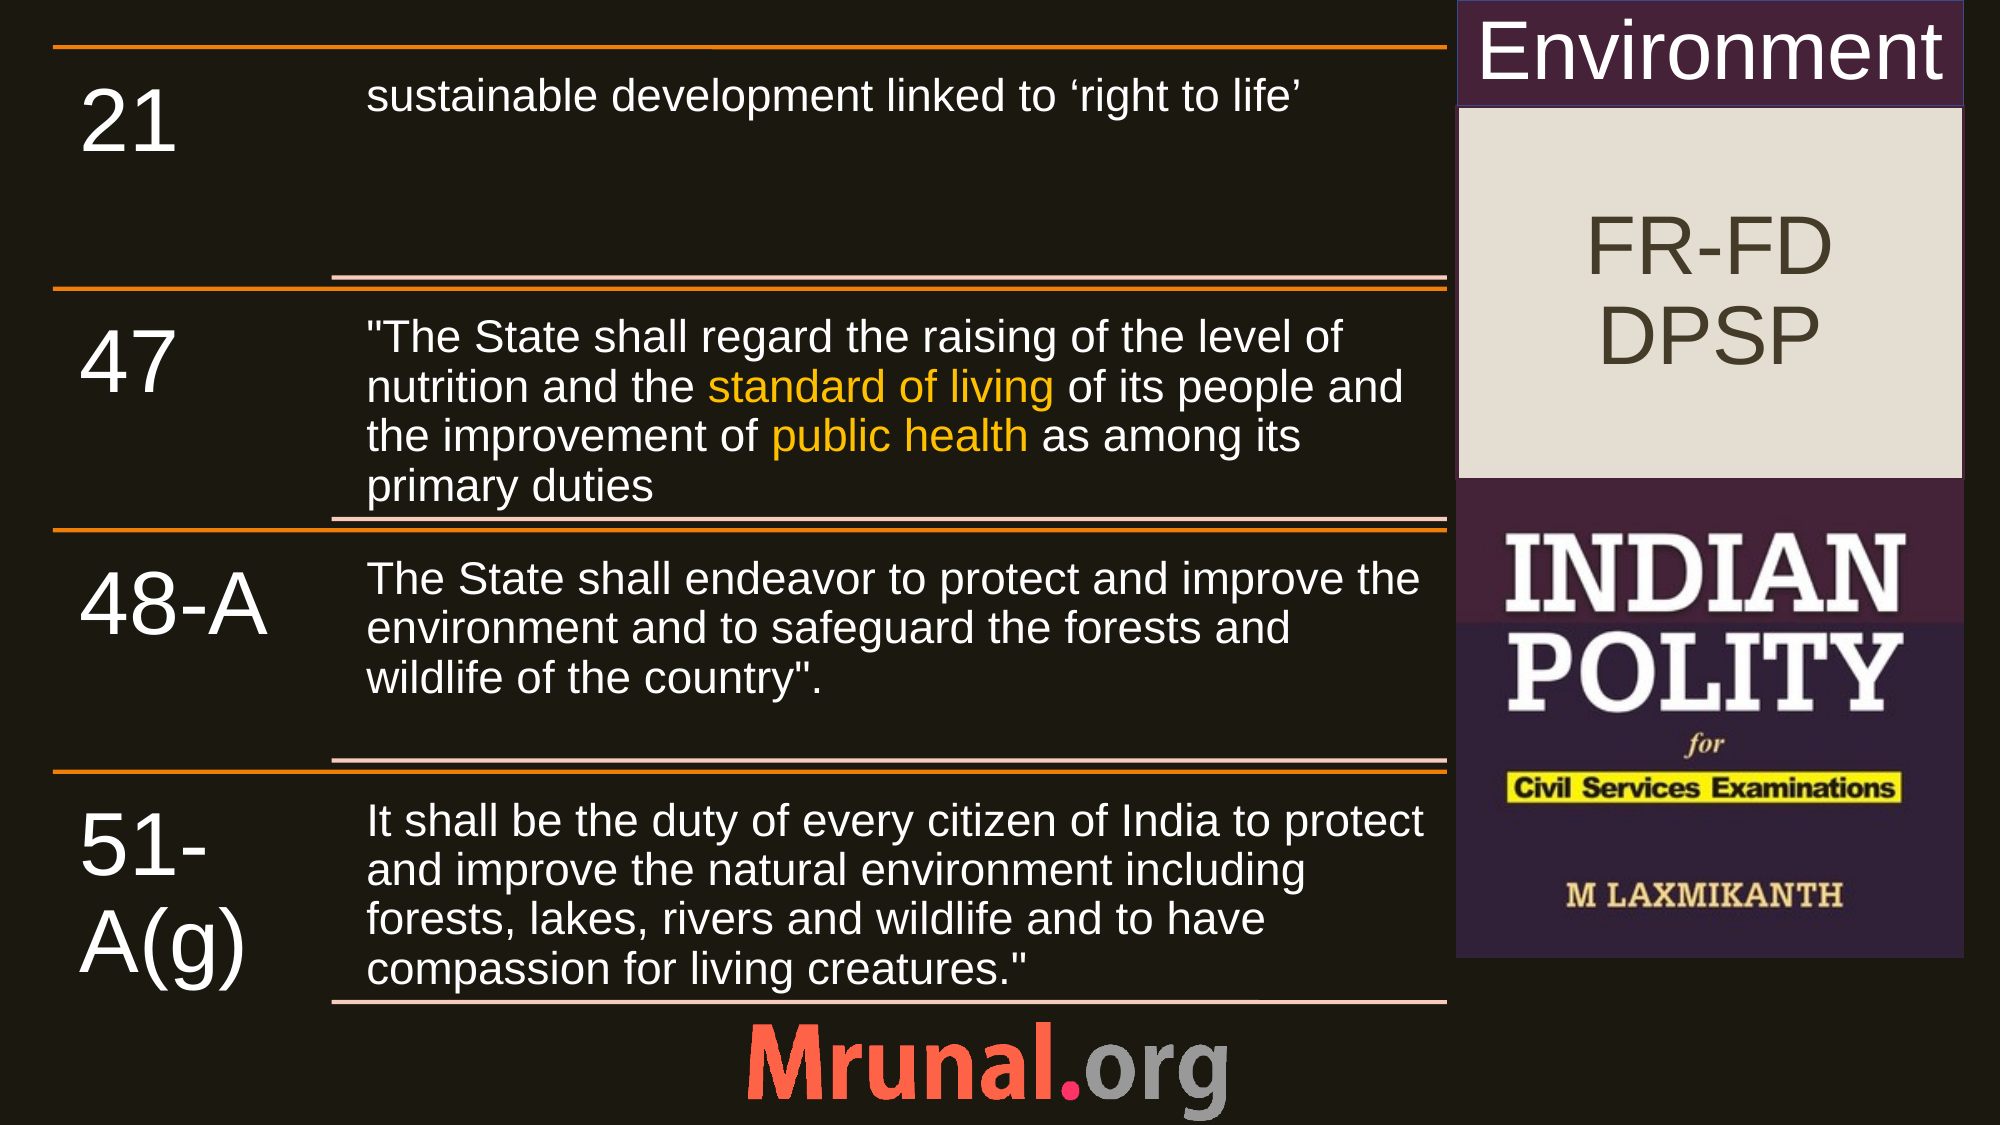

Environment
21
sustainable development linked to ‘right to life’
47
"The State shall regard the raising of the level of nutrition and the standard of living of its people and the improvement of public health as among its primary duties
48-A
The State shall endeavor to protect and improve the environment and to safeguard the forests and wildlife of the country".
51-A(g)
It shall be the duty of every citizen of India to protect and improve the natural environment including forests, lakes, rivers and wildlife and to have compassion for living creatures."
# FR-FD DPSP